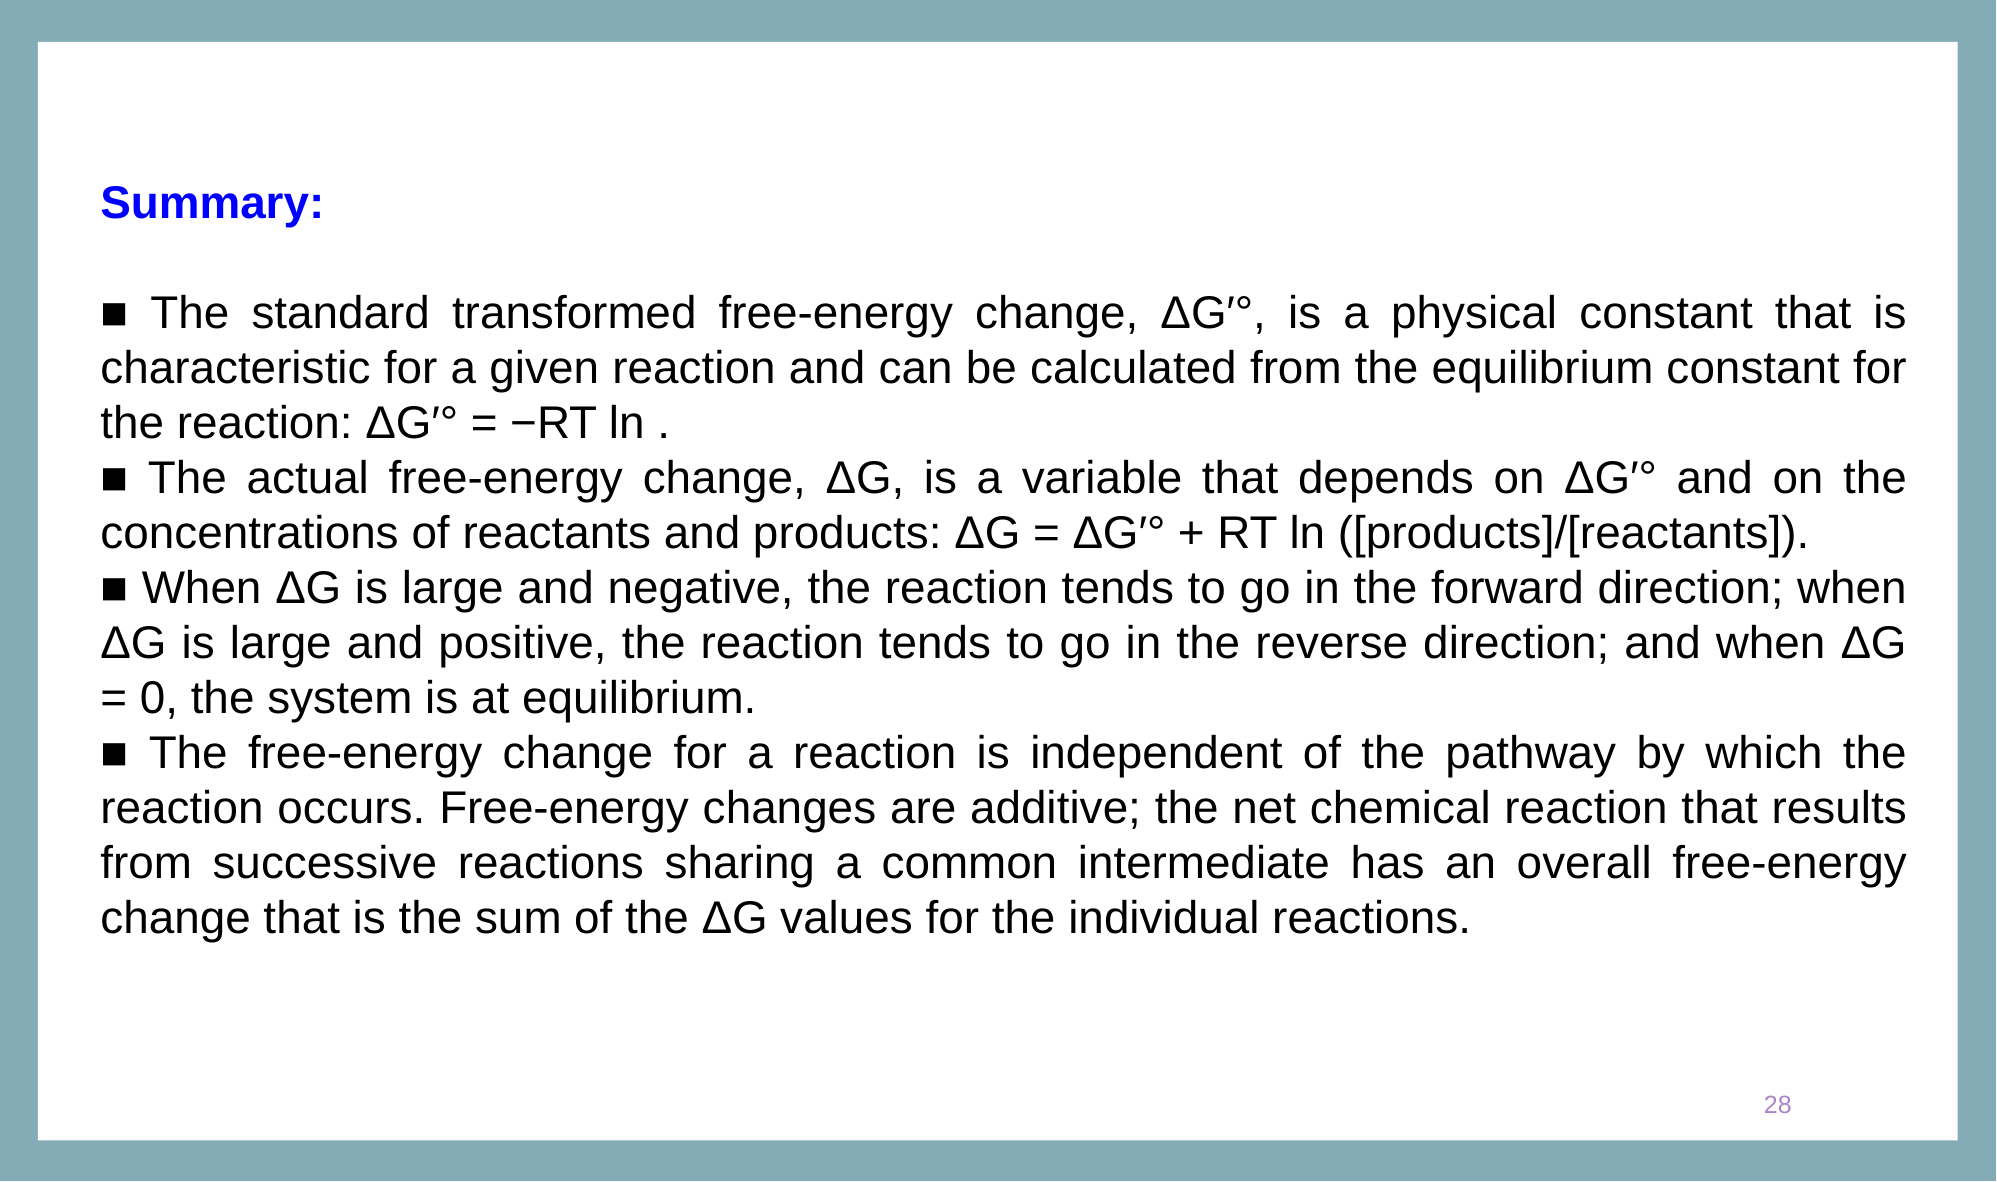

Summary:

■ The standard transformed free-energy change, ΔG′°, is a physical constant that is characteristic for a given reaction and can be calculated from the equilibrium constant for the reaction: ΔG′° = −RT ln .
■ The actual free-energy change, ΔG, is a variable that depends on ΔG′° and on the concentrations of reactants and products: ΔG = ΔG′° + RT ln ([products]/[reactants]).
■ When ΔG is large and negative, the reaction tends to go in the forward direction; when ΔG is large and positive, the reaction tends to go in the reverse direction; and when ΔG = 0, the system is at equilibrium.
■ The free-energy change for a reaction is independent of the pathway by which the reaction occurs. Free-energy changes are additive; the net chemical reaction that results from successive reactions sharing a common intermediate has an overall free-energy change that is the sum of the ΔG values for the individual reactions.
28